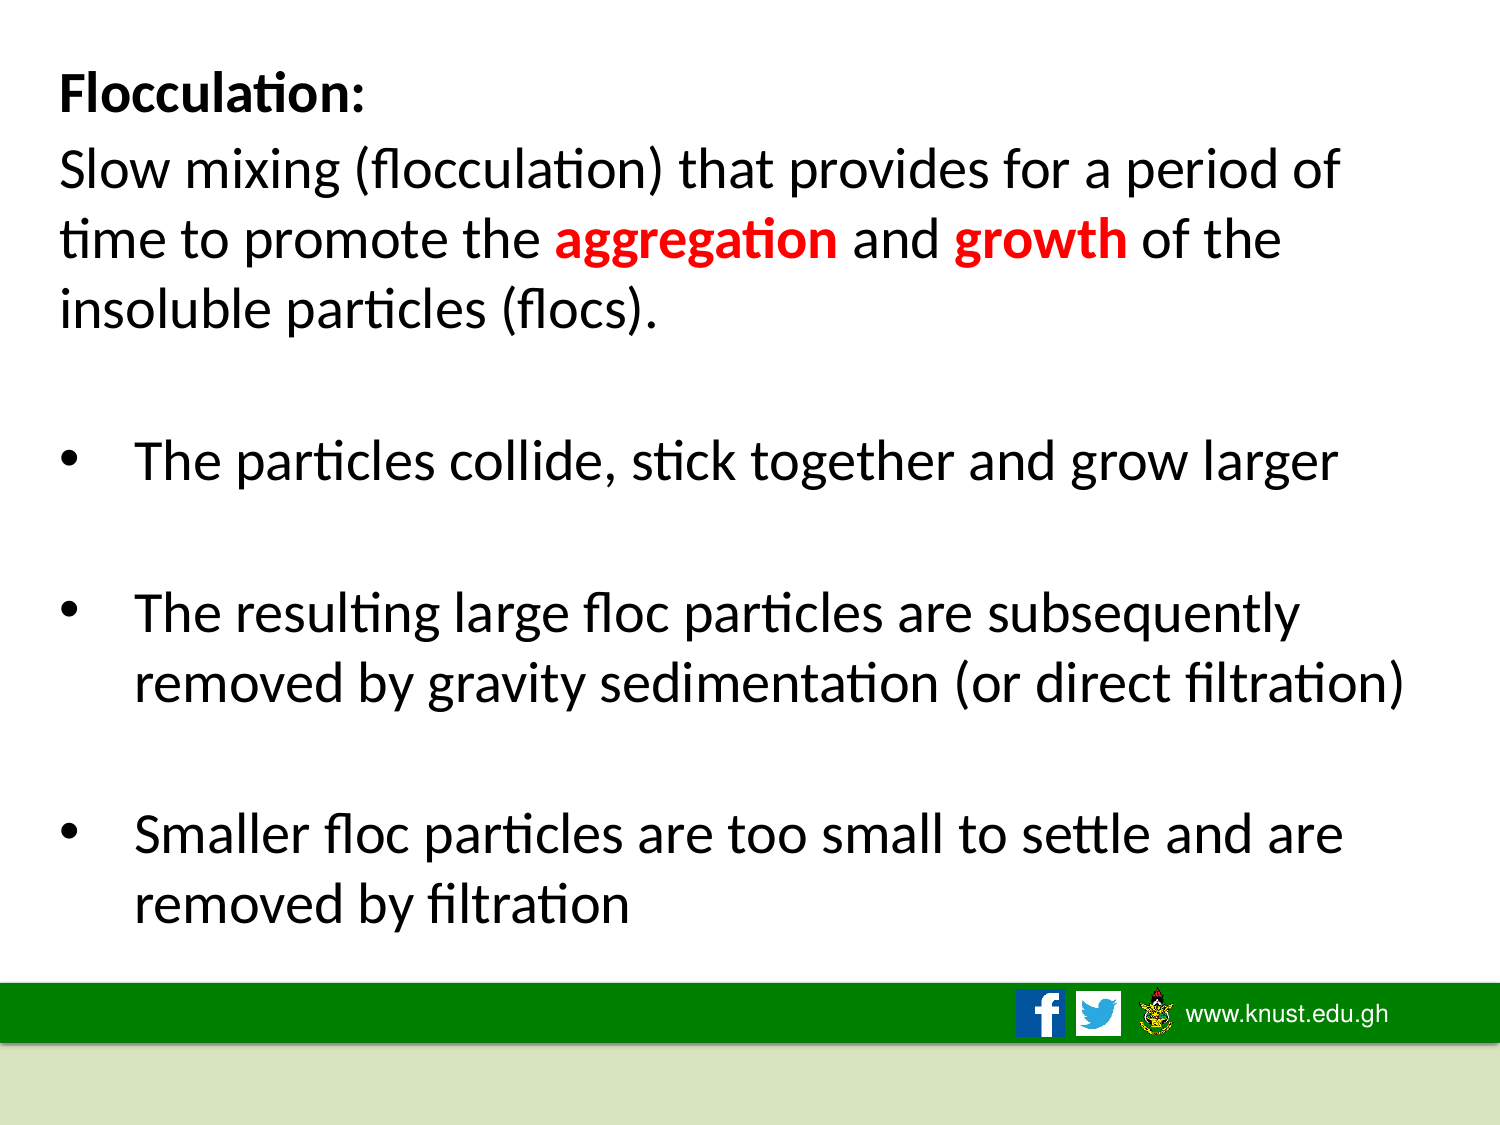

Flocculation:
Slow mixing (flocculation) that provides for a period of time to promote the aggregation and growth of the insoluble particles (flocs).

The particles collide, stick together and grow larger

The resulting large floc particles are subsequently removed by gravity sedimentation (or direct filtration)

Smaller floc particles are too small to settle and are removed by filtration
2019/2020